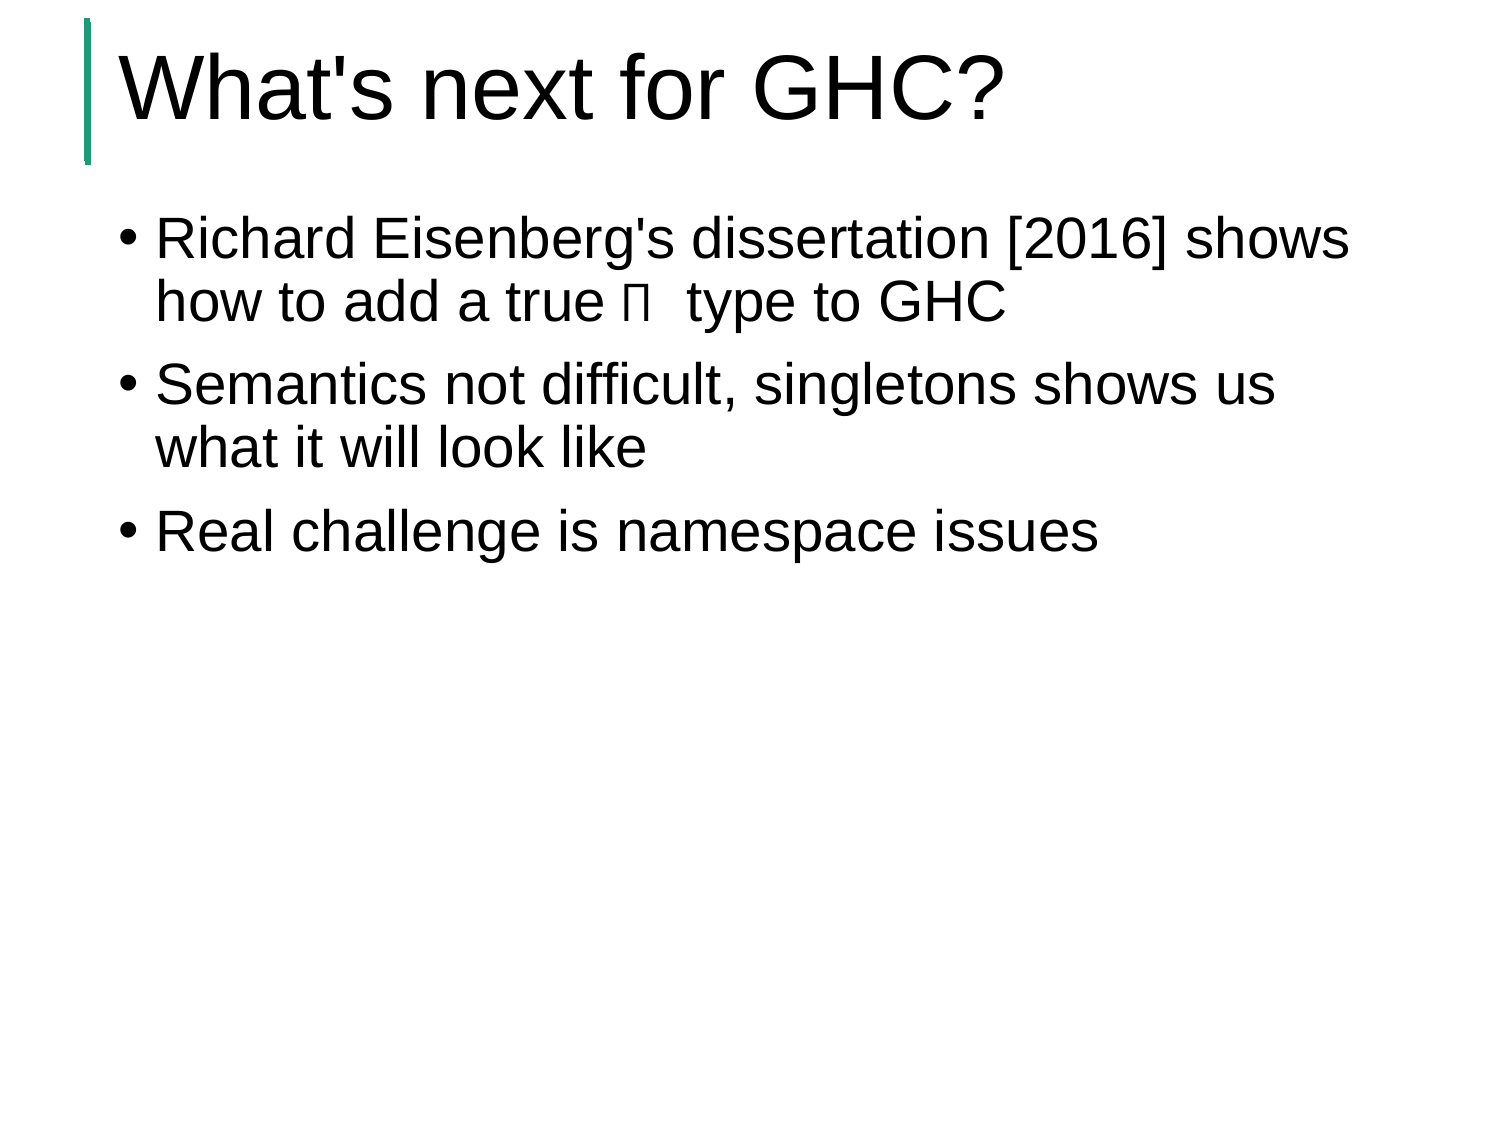

# What's next for GHC?
Richard Eisenberg's dissertation [2016] shows how to add a true Π type to GHC
Semantics not difficult, singletons shows us what it will look like
Real challenge is namespace issues